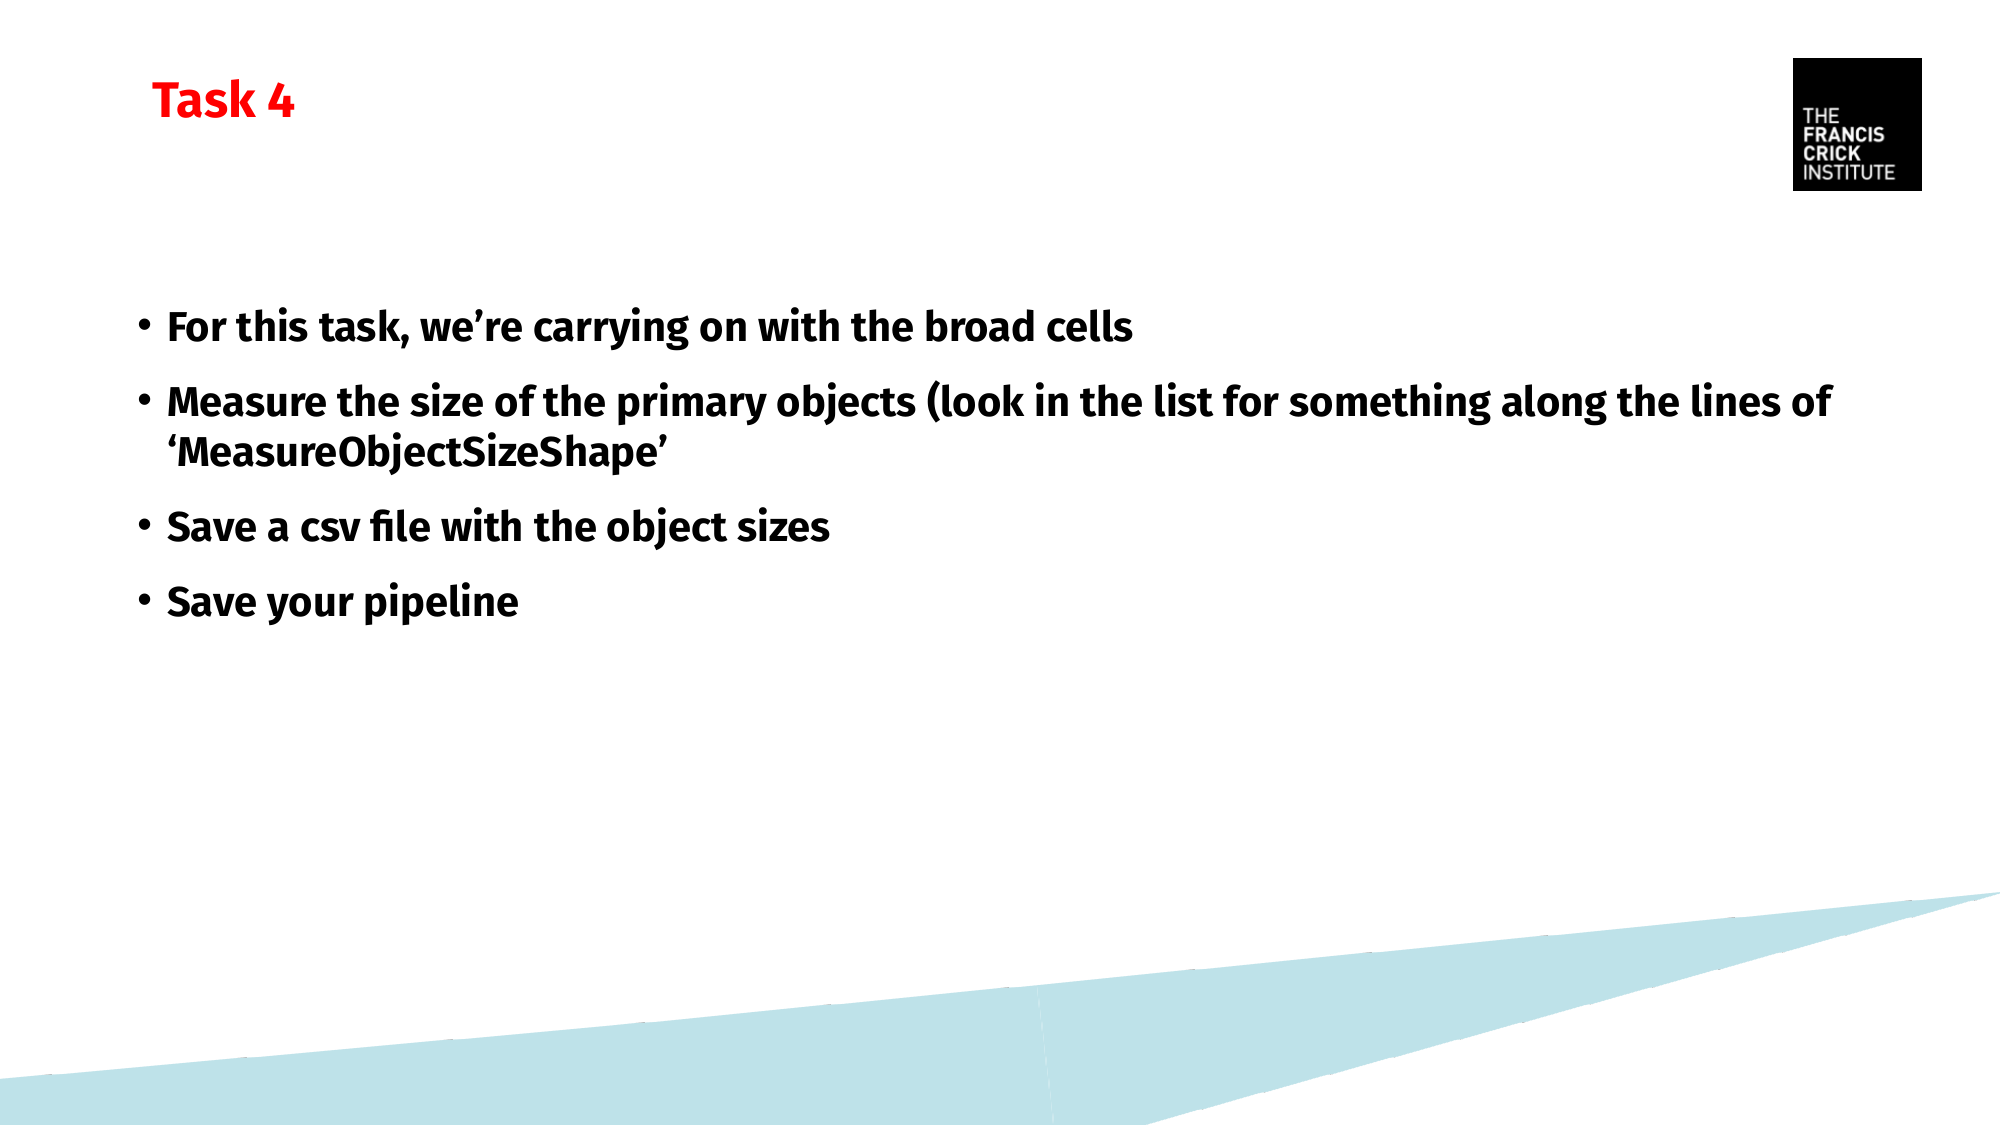

# Task 4
For this task, we’re carrying on with the broad cells
Measure the size of the primary objects (look in the list for something along the lines of ‘MeasureObjectSizeShape’
Save a csv file with the object sizes
Save your pipeline